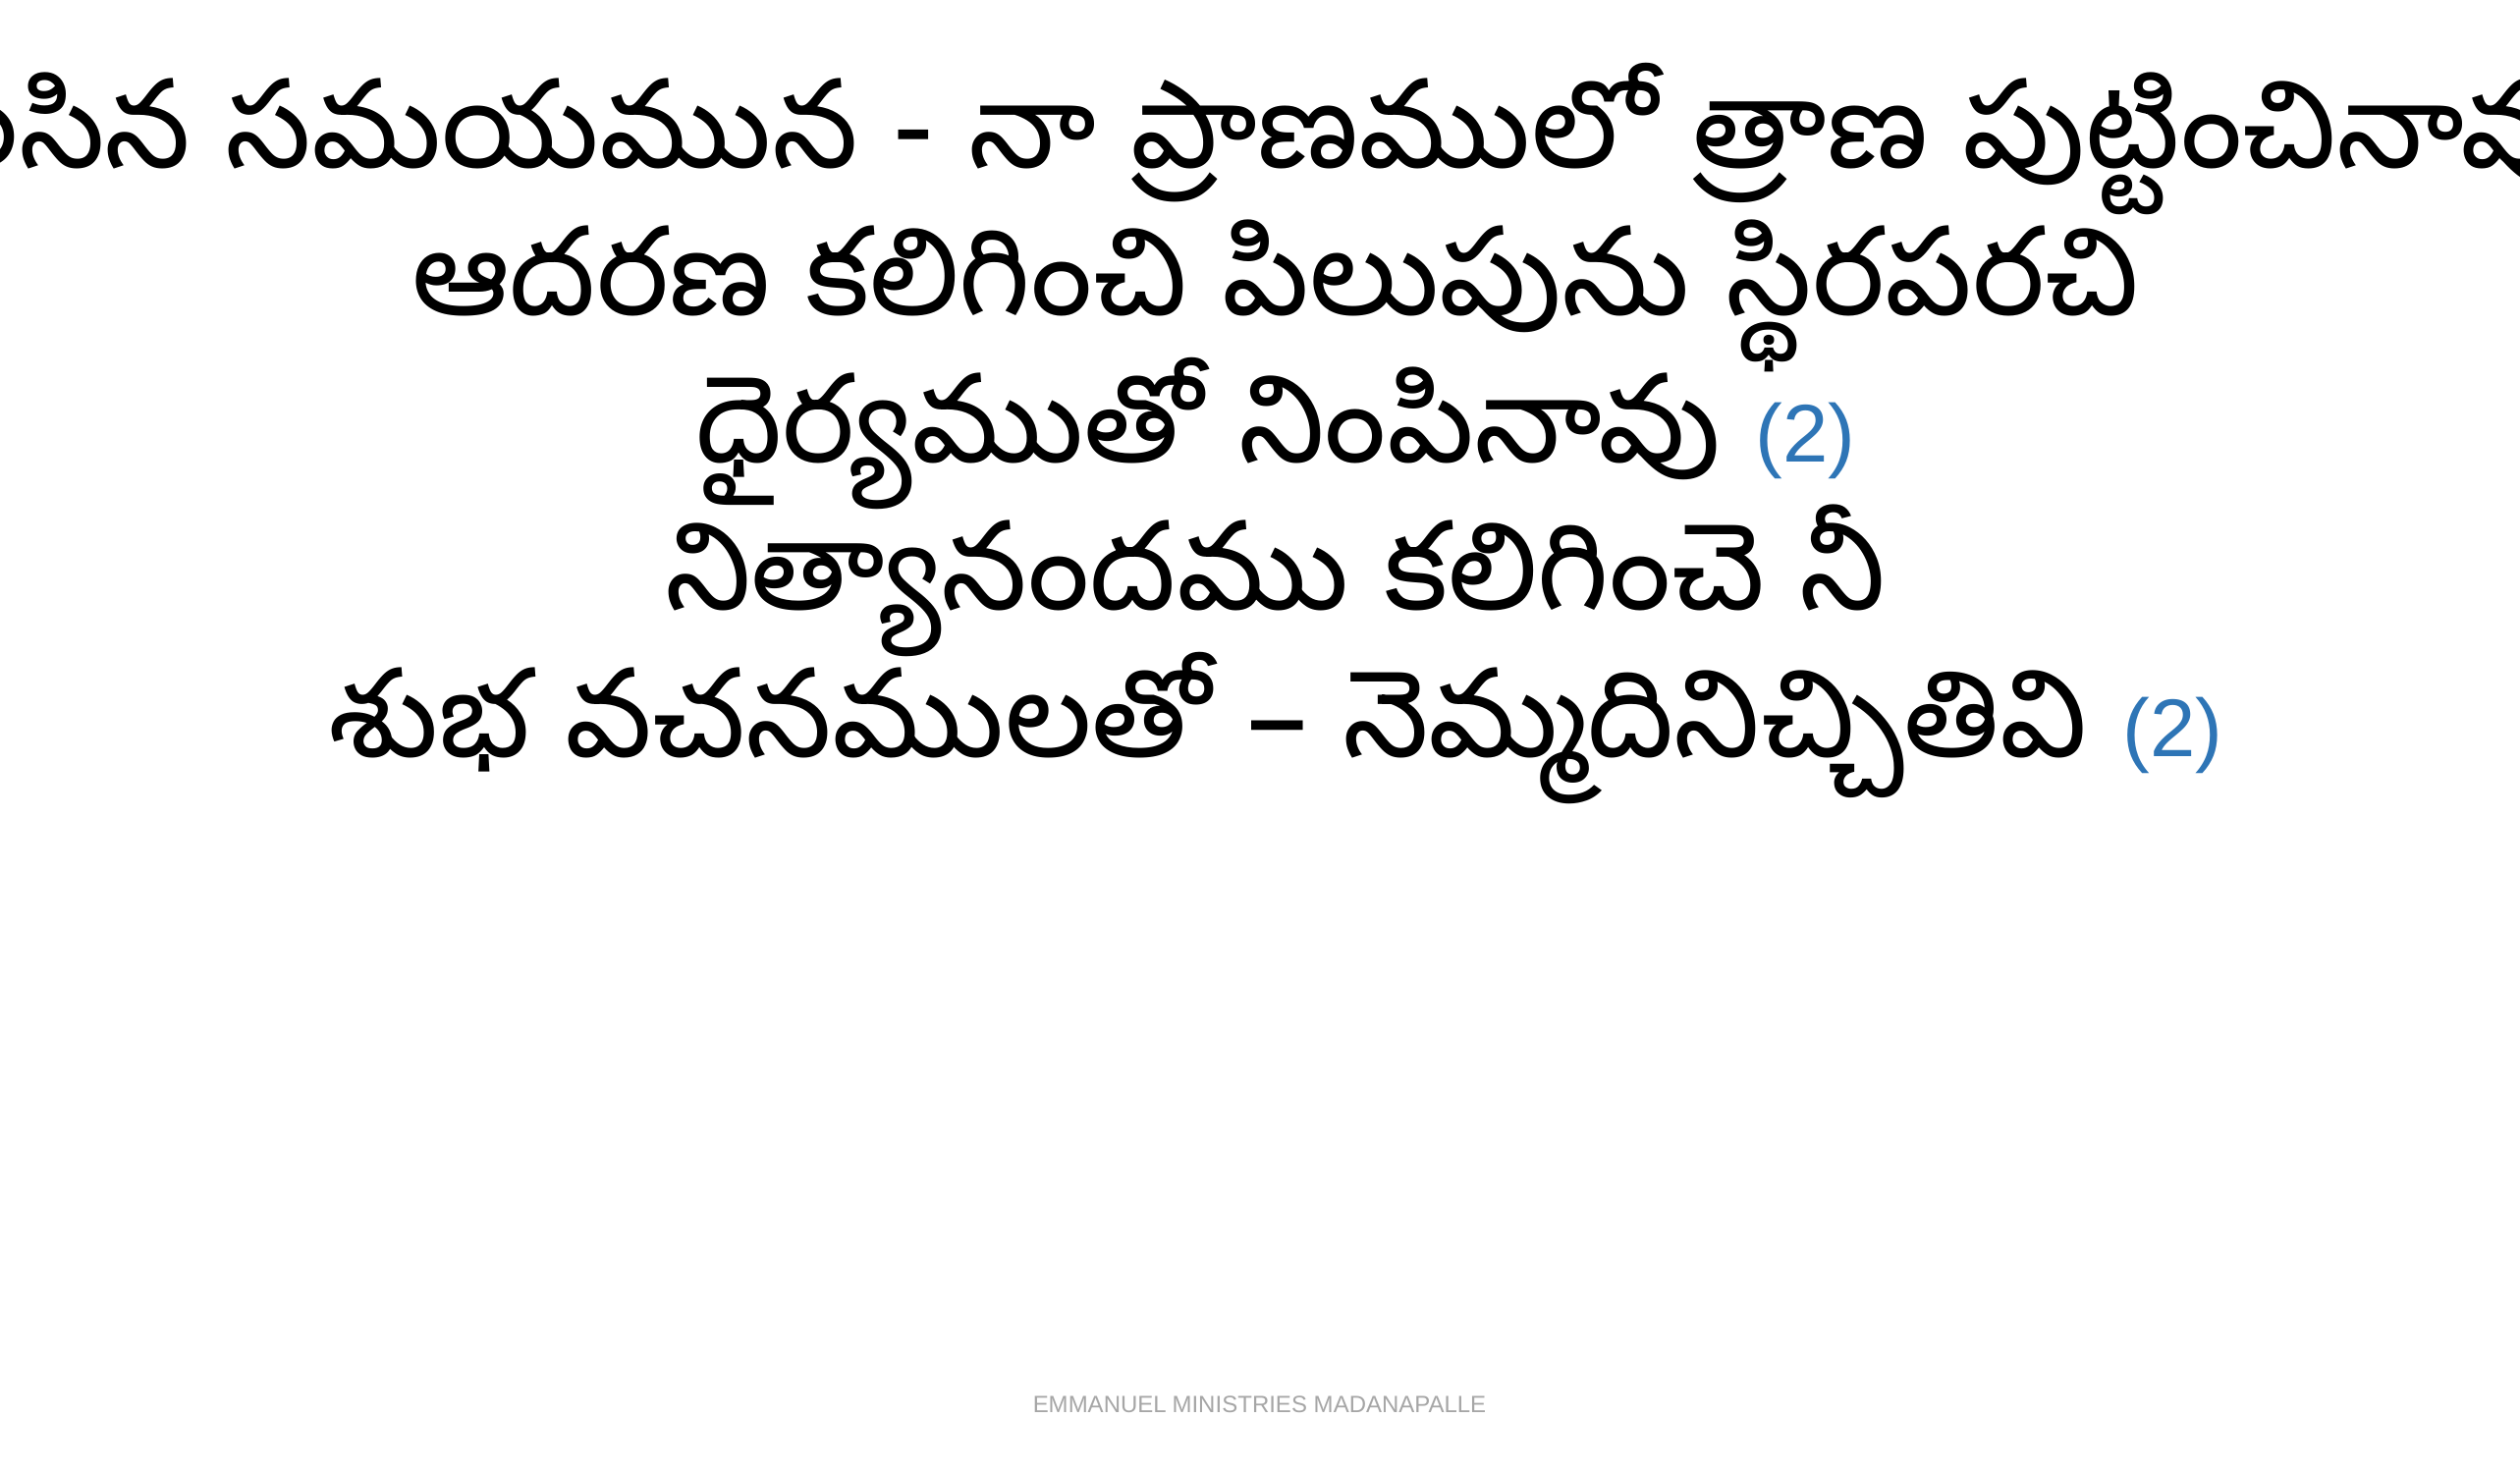

అలసిన సమయమున - నా ప్రాణములో త్రాణ పుట్టించినావు (2)
ఆదరణ కలిగించి పిలుపును స్థిరపరచి
ధైర్యముతో నింపినావు (2)
నిత్యానందము కలిగించె నీ
శుభ వచనములతో – నెమ్మదినిచ్చితివి (2)